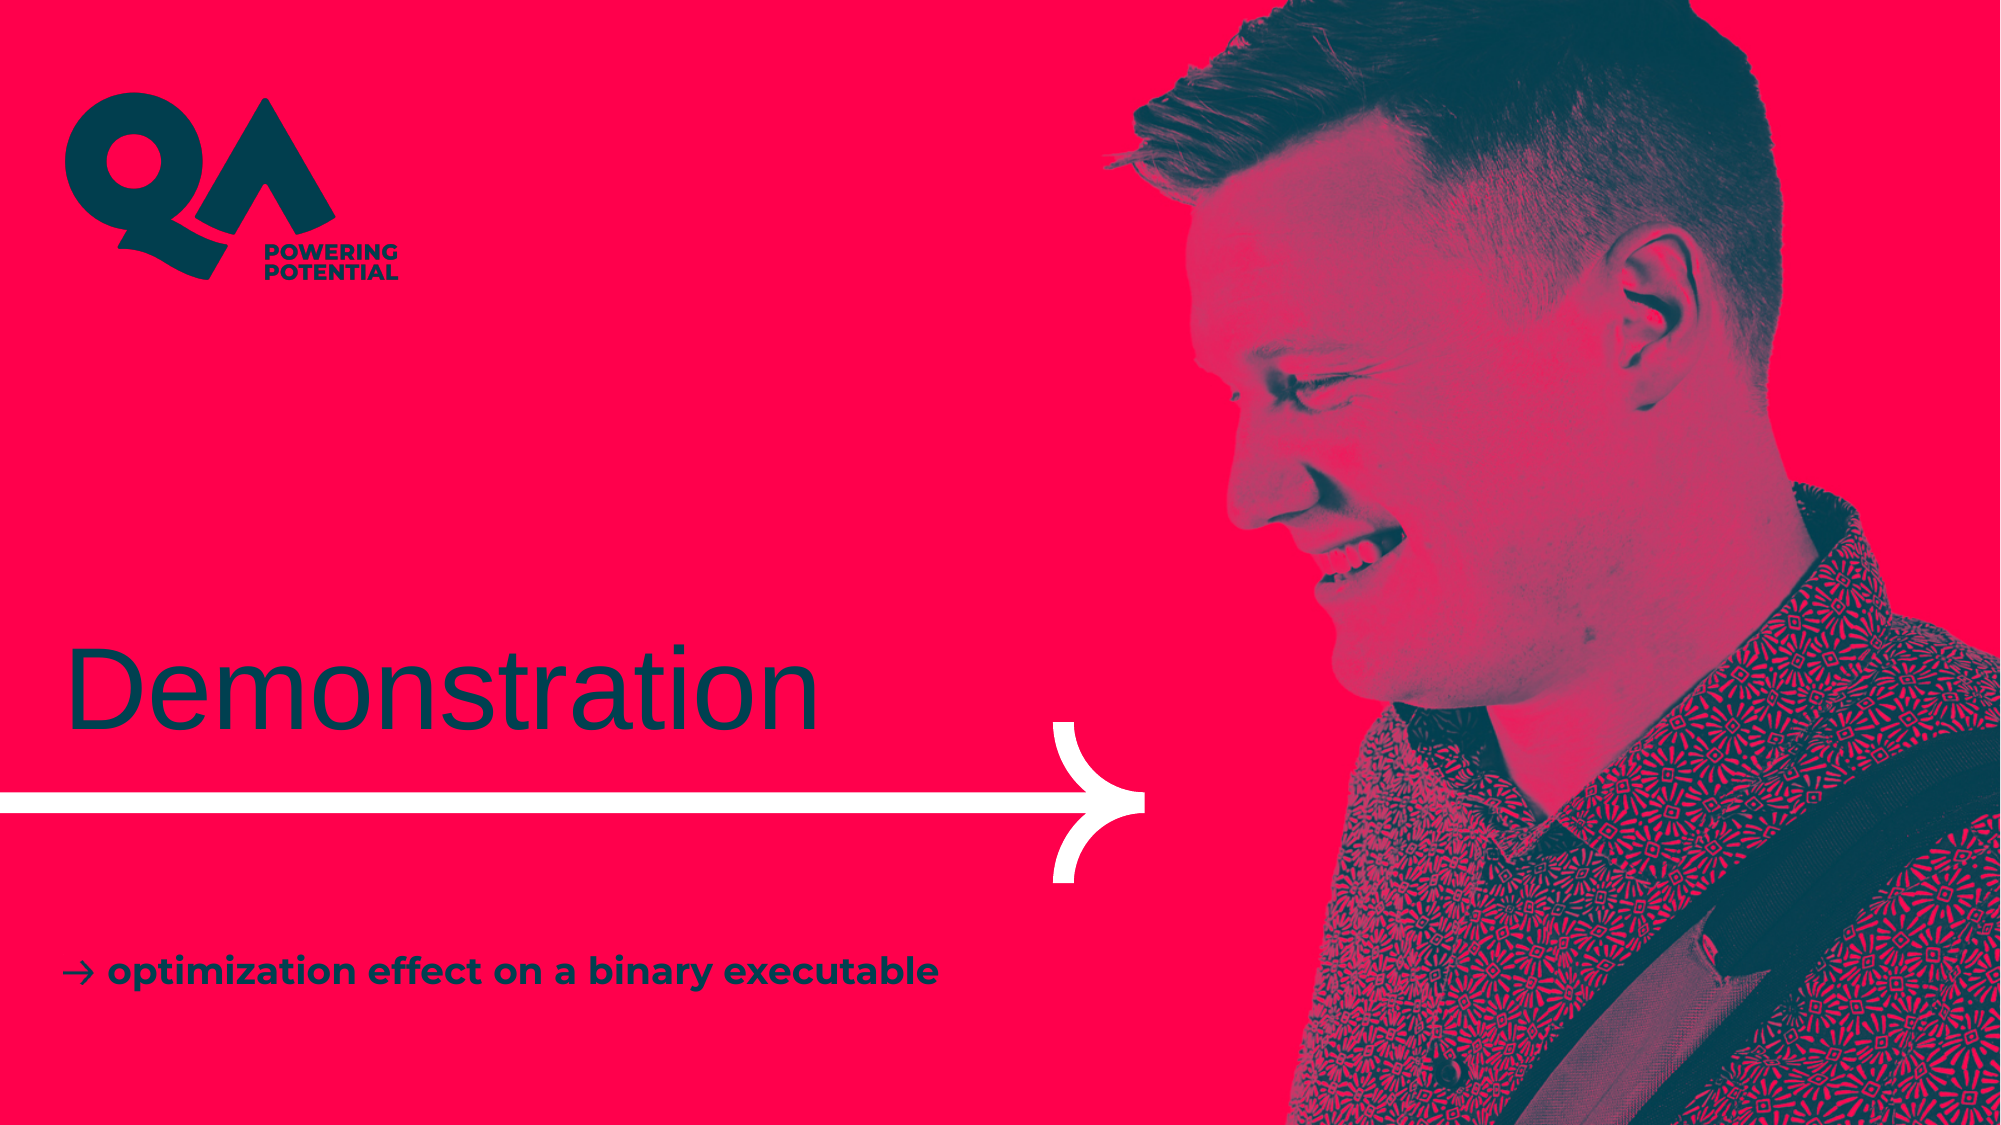

# Demonstration
optimization effect on a binary executable